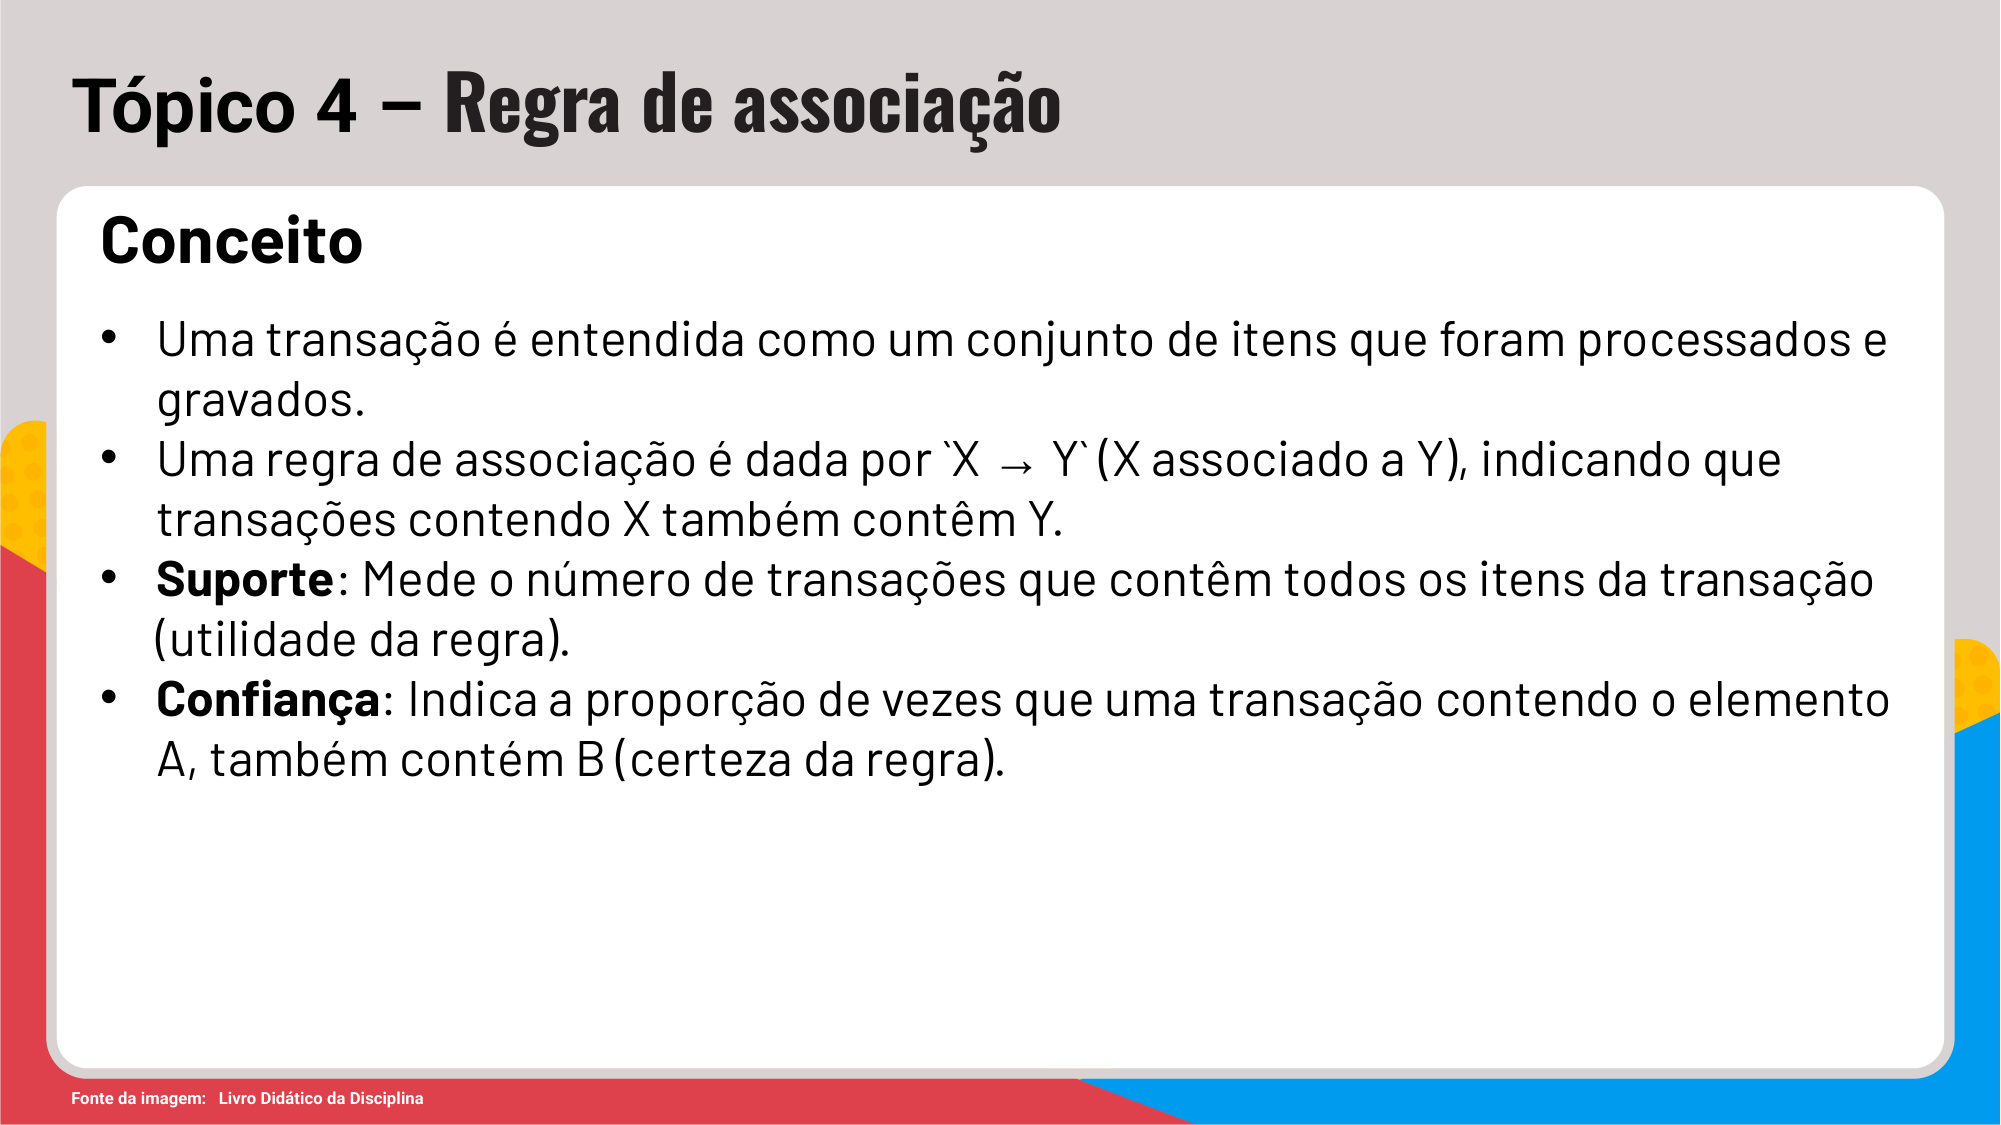

Tópico 4 – Regra de associação
Conceito
Uma transação é entendida como um conjunto de itens que foram processados e gravados.
Uma regra de associação é dada por `X → Y` (X associado a Y), indicando que transações contendo X também contêm Y.
Suporte: Mede o número de transações que contêm todos os itens da transação (utilidade da regra).
Confiança: Indica a proporção de vezes que uma transação contendo o elemento A, também contém B (certeza da regra).
Livro Didático da Disciplina